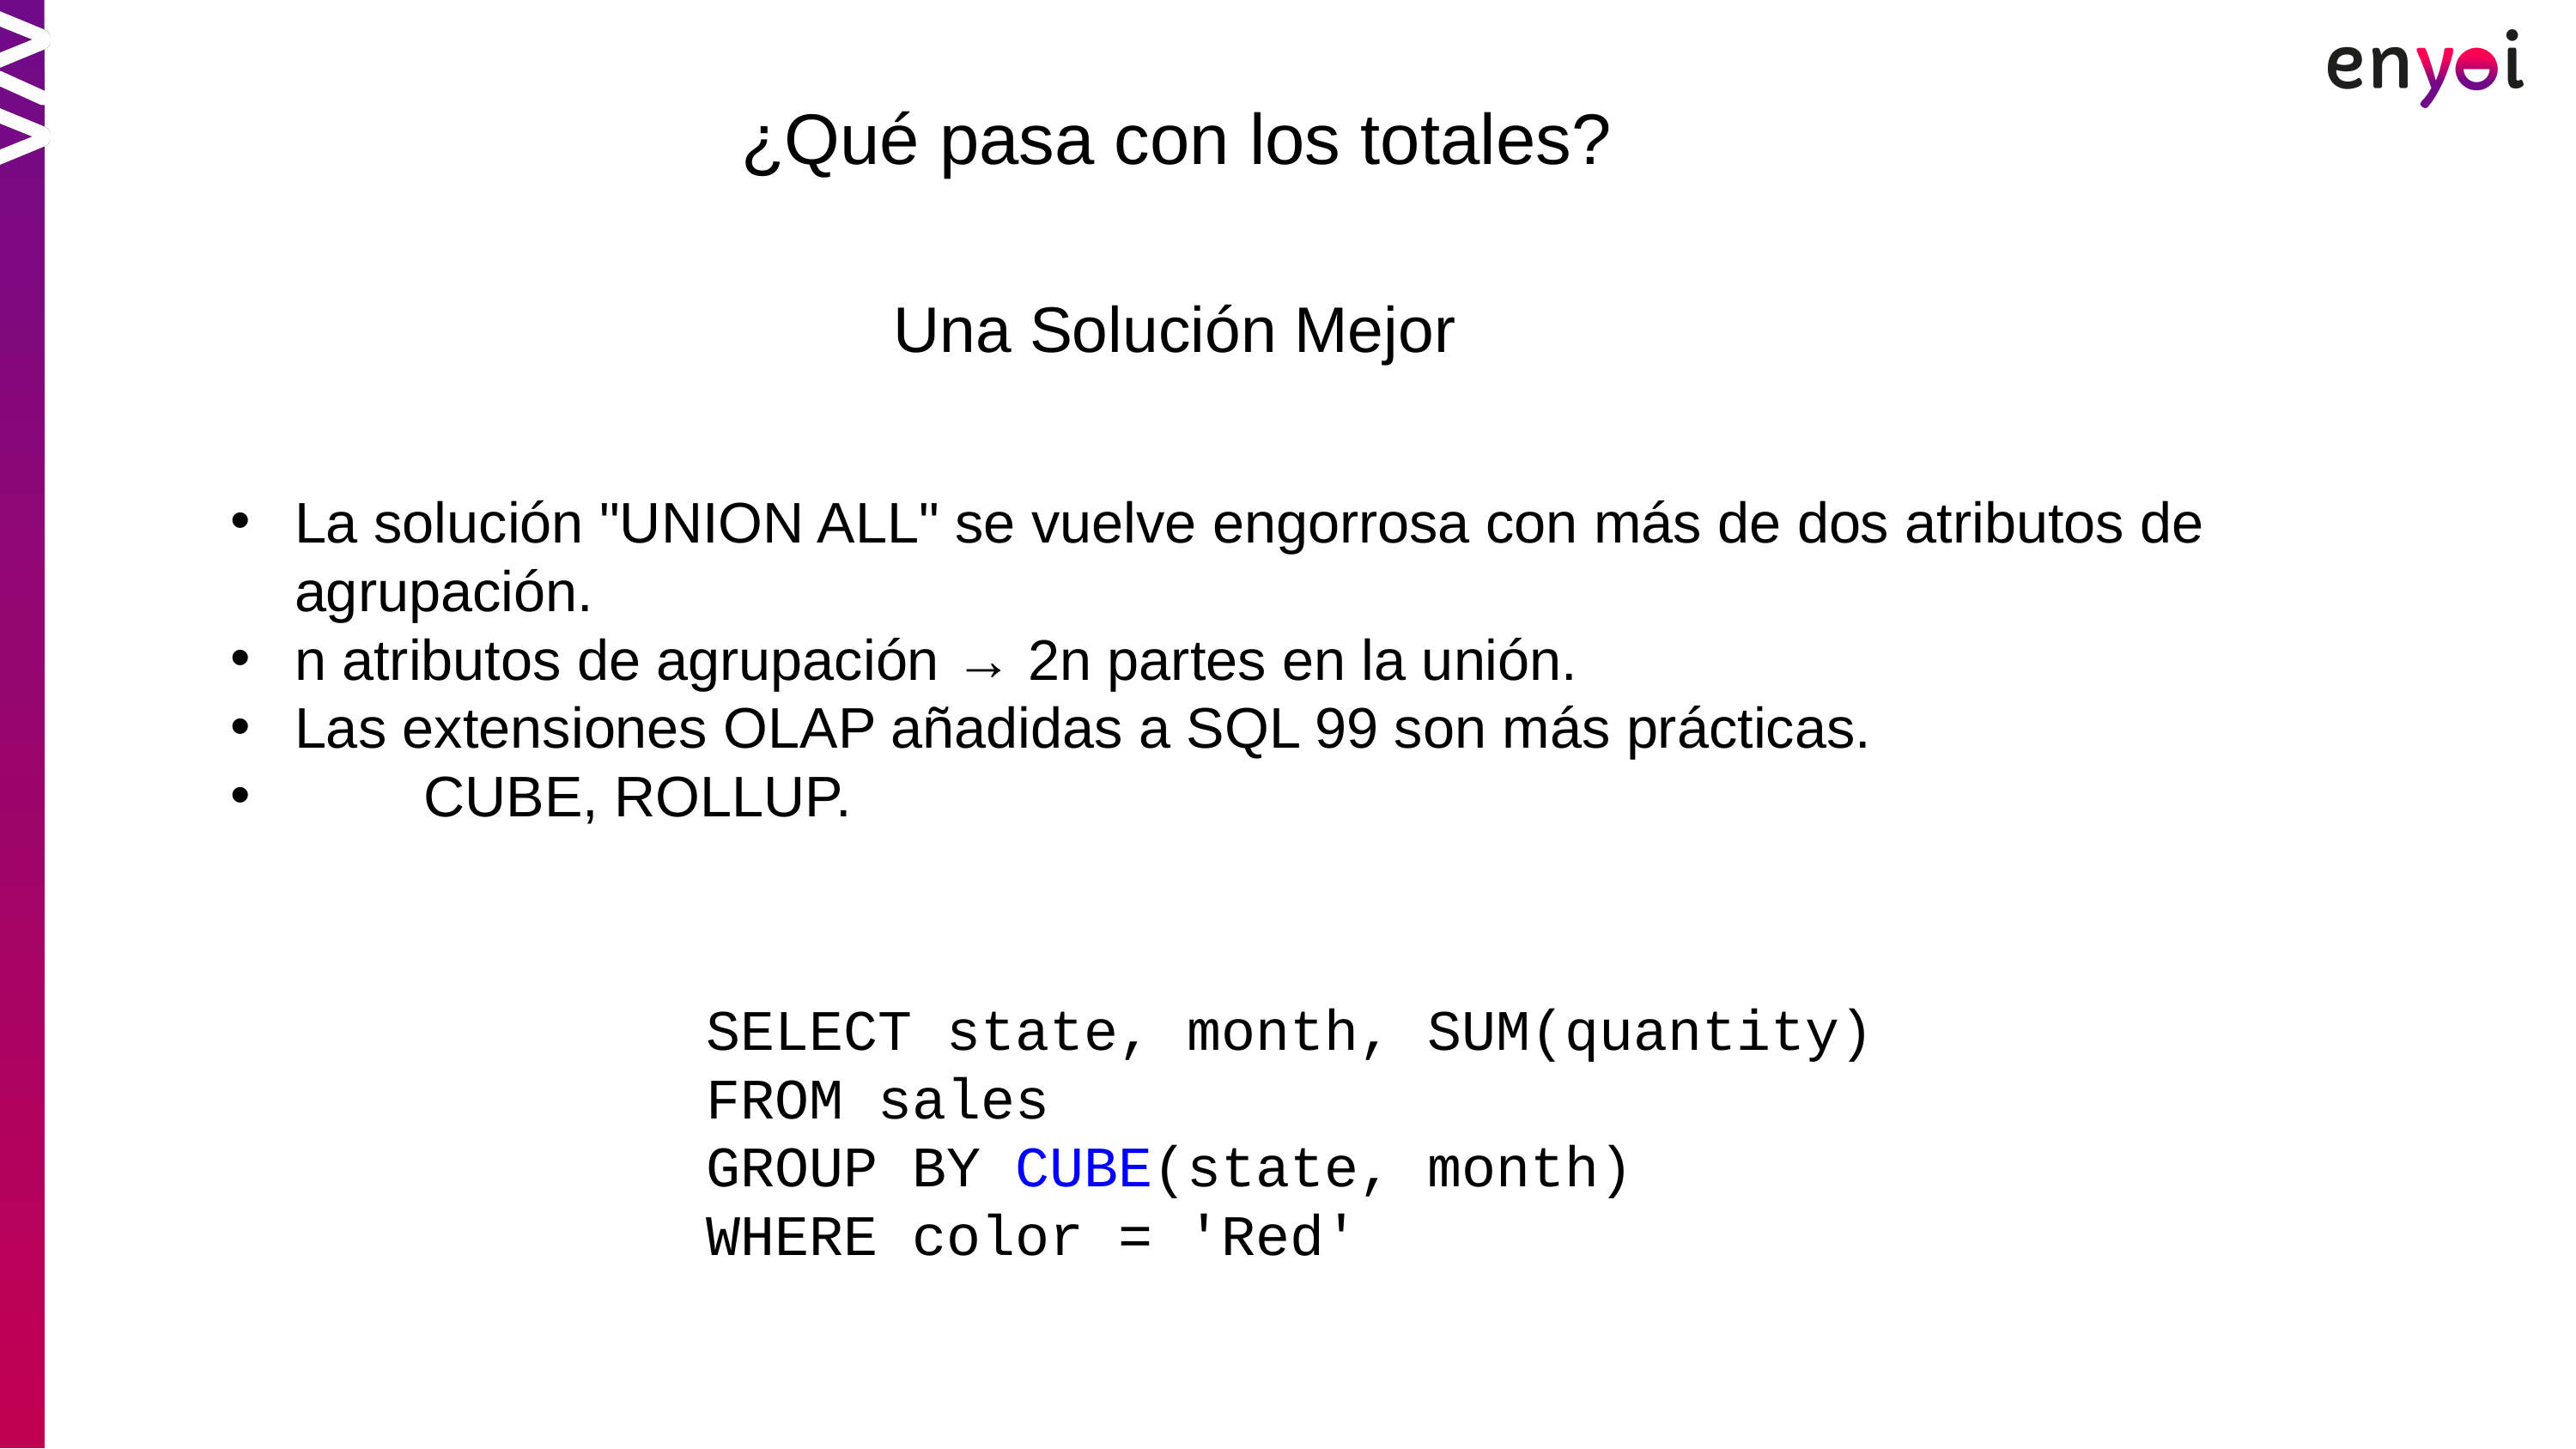

¿Qué pasa con los totales?
Una Solución Mejor
La solución "UNION ALL" se vuelve engorrosa con más de dos atributos de agrupación.
n atributos de agrupación → 2n partes en la unión.
Las extensiones OLAP añadidas a SQL 99 son más prácticas.
	CUBE, ROLLUP.
SELECT state, month, SUM(quantity)
FROM sales
GROUP BY CUBE(state, month)
WHERE color = 'Red'